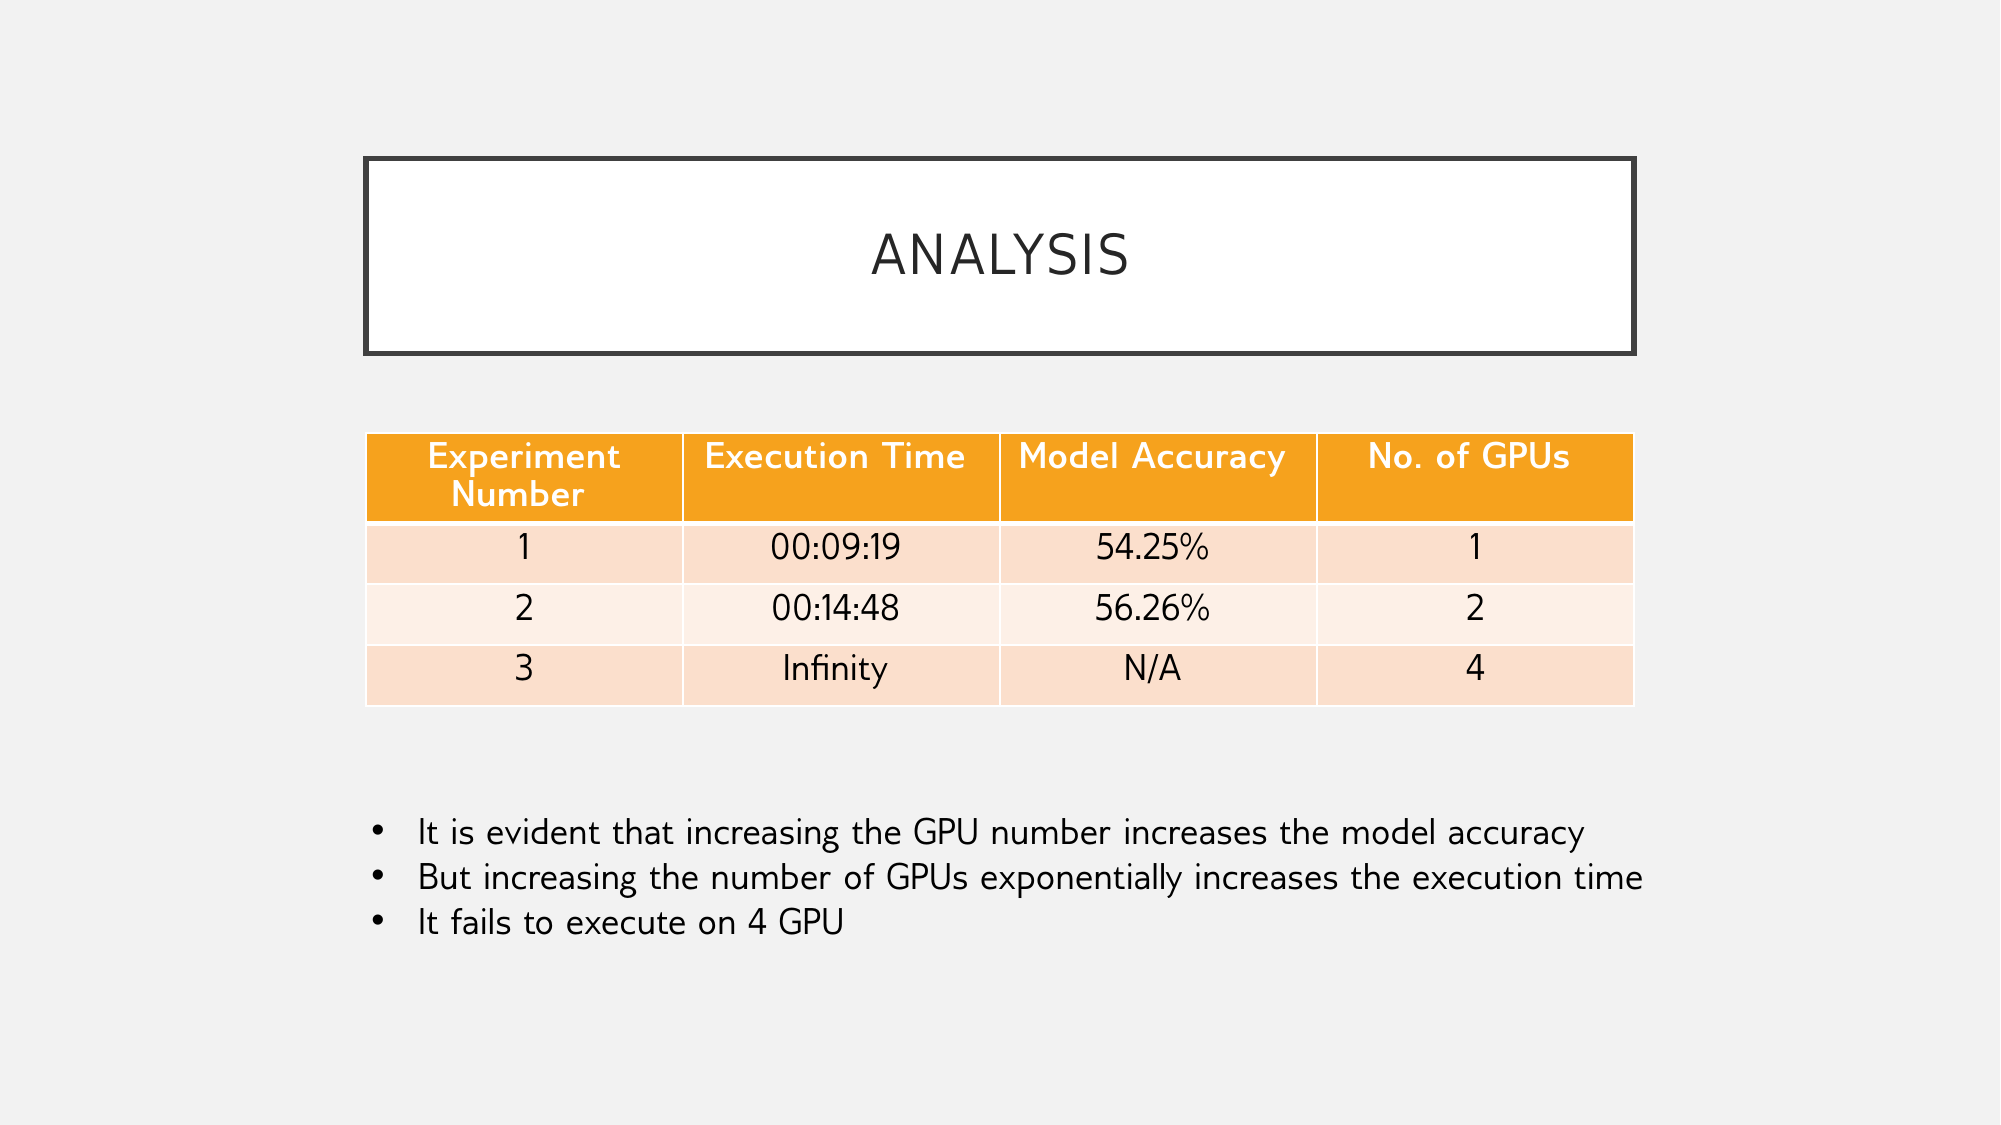

# Analysis
| Experiment Number | Execution Time | Model Accuracy | No. of GPUs |
| --- | --- | --- | --- |
| 1 | 00:09:19 | 54.25% | 1 |
| 2 | 00:14:48 | 56.26% | 2 |
| 3 | Infinity | N/A | 4 |
It is evident that increasing the GPU number increases the model accuracy
But increasing the number of GPUs exponentially increases the execution time
It fails to execute on 4 GPU